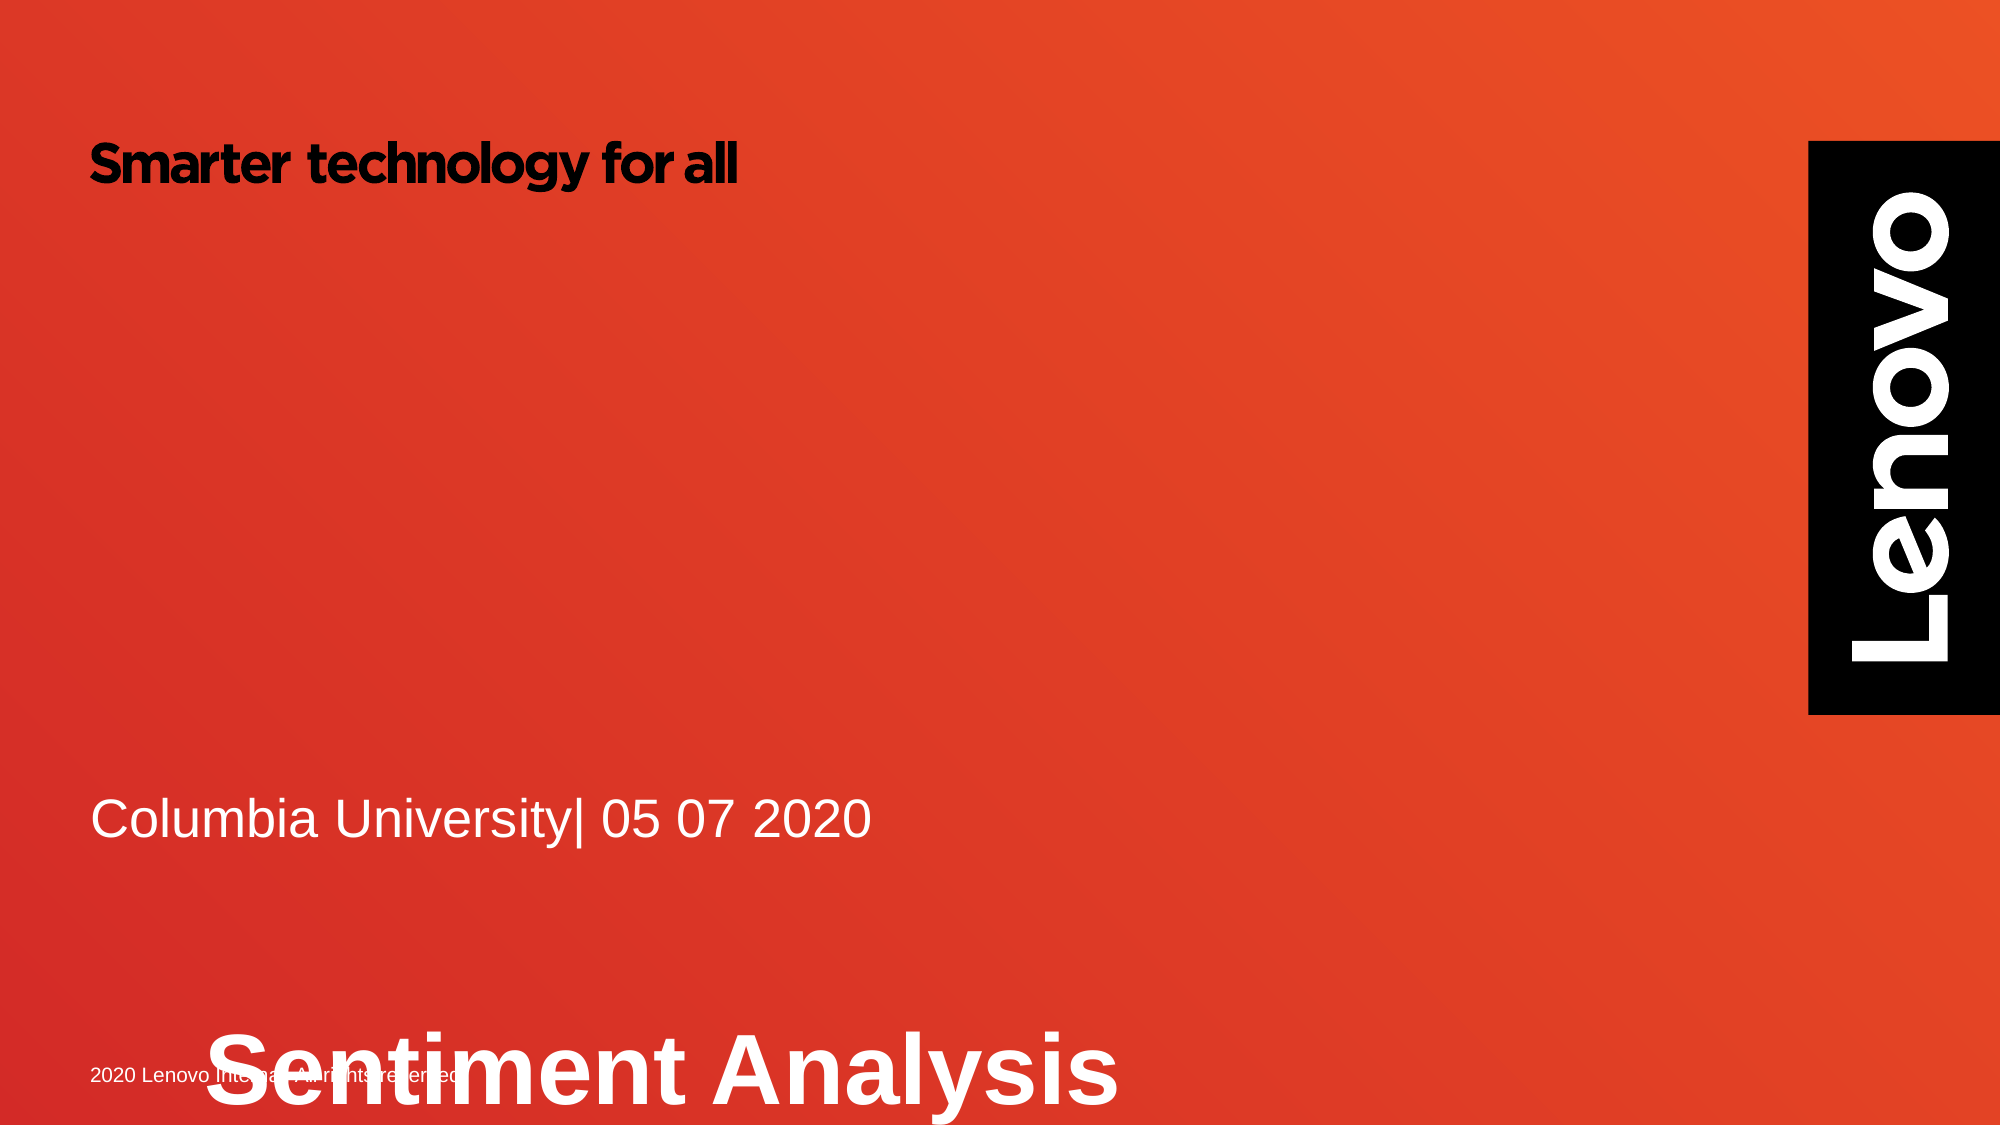

# Sentiment Analysis
Columbia University| 05 07 2020